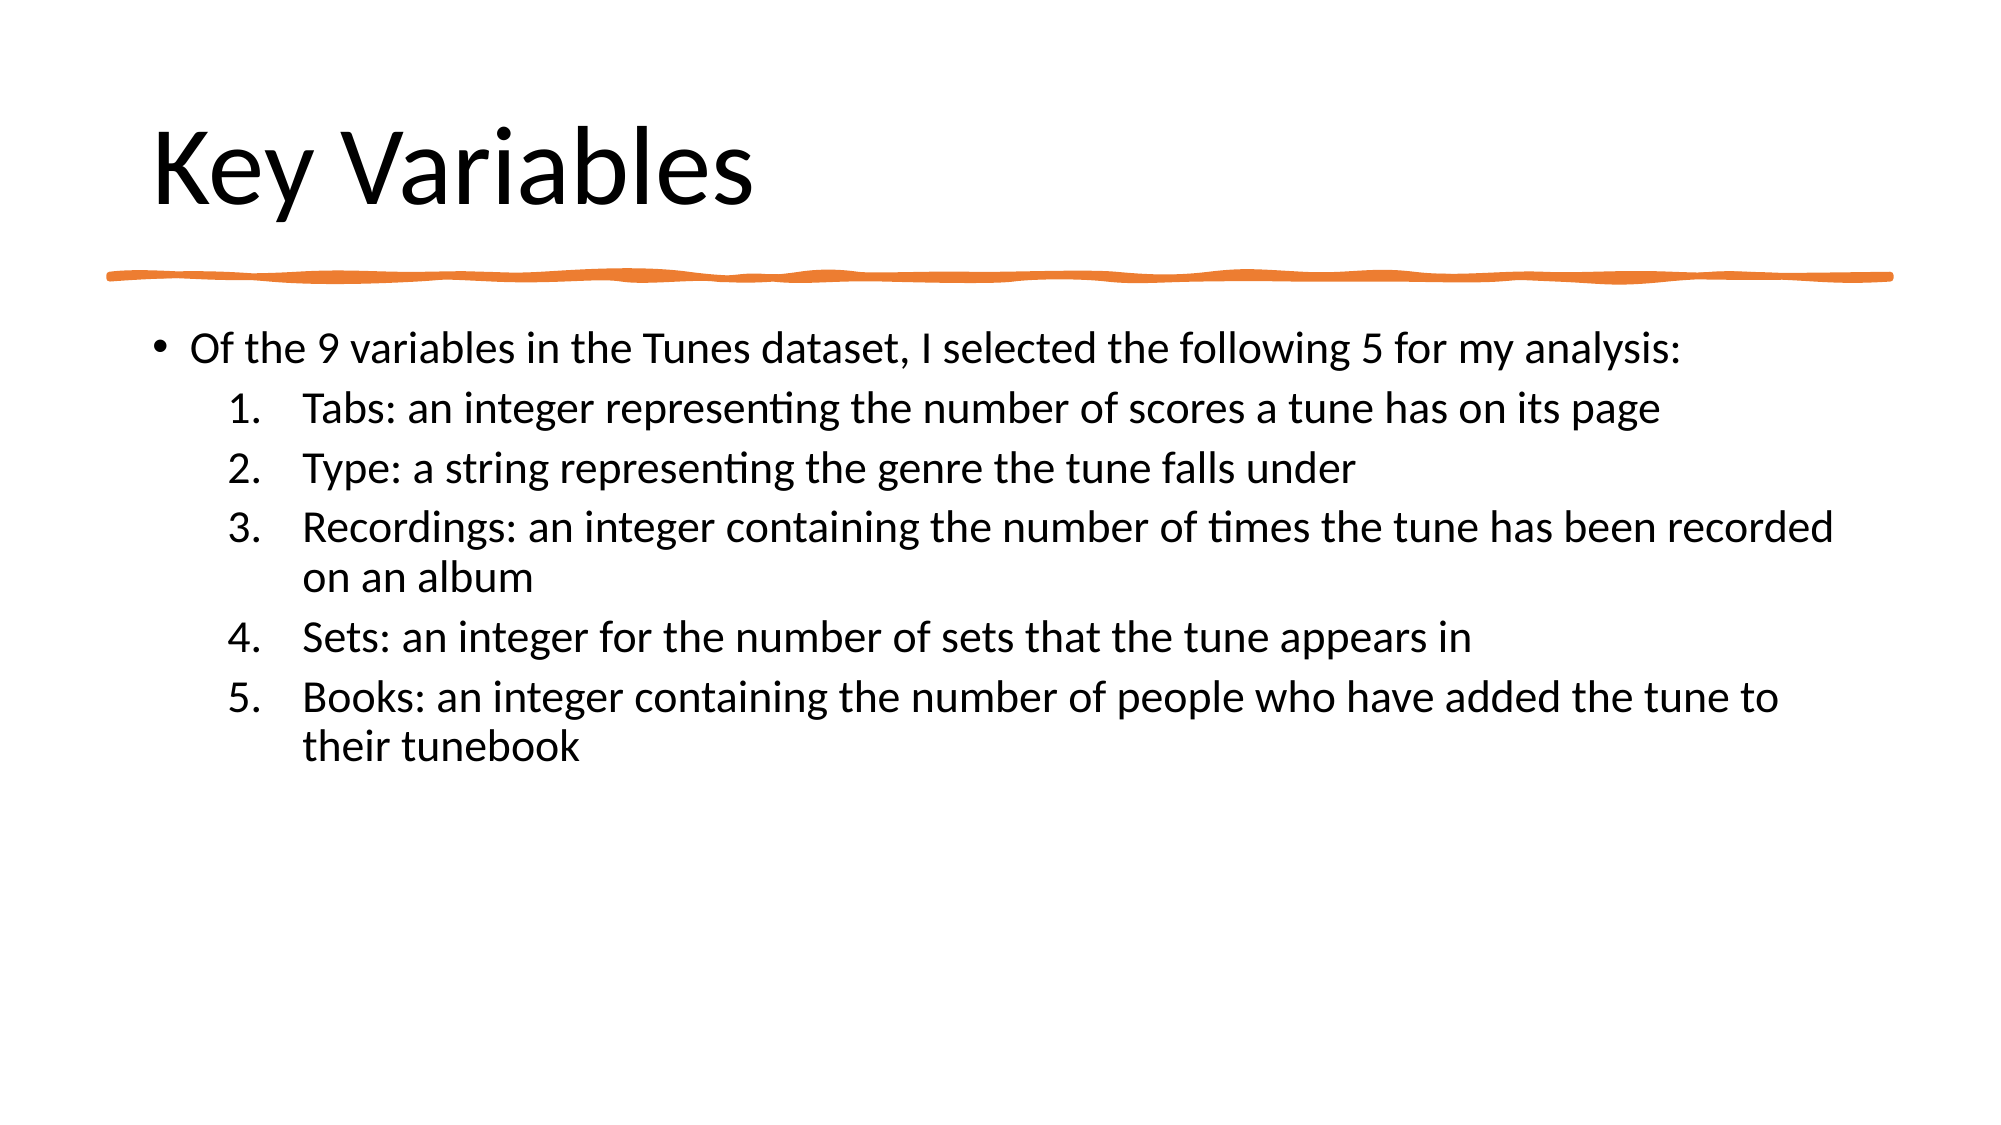

# Key Variables

Of the 9 variables in the Tunes dataset, I selected the following 5 for my analysis:
Tabs: an integer representing the number of scores a tune has on its page
Type: a string representing the genre the tune falls under
Recordings: an integer containing the number of times the tune has been recorded on an album
Sets: an integer for the number of sets that the tune appears in
Books: an integer containing the number of people who have added the tune to their tunebook